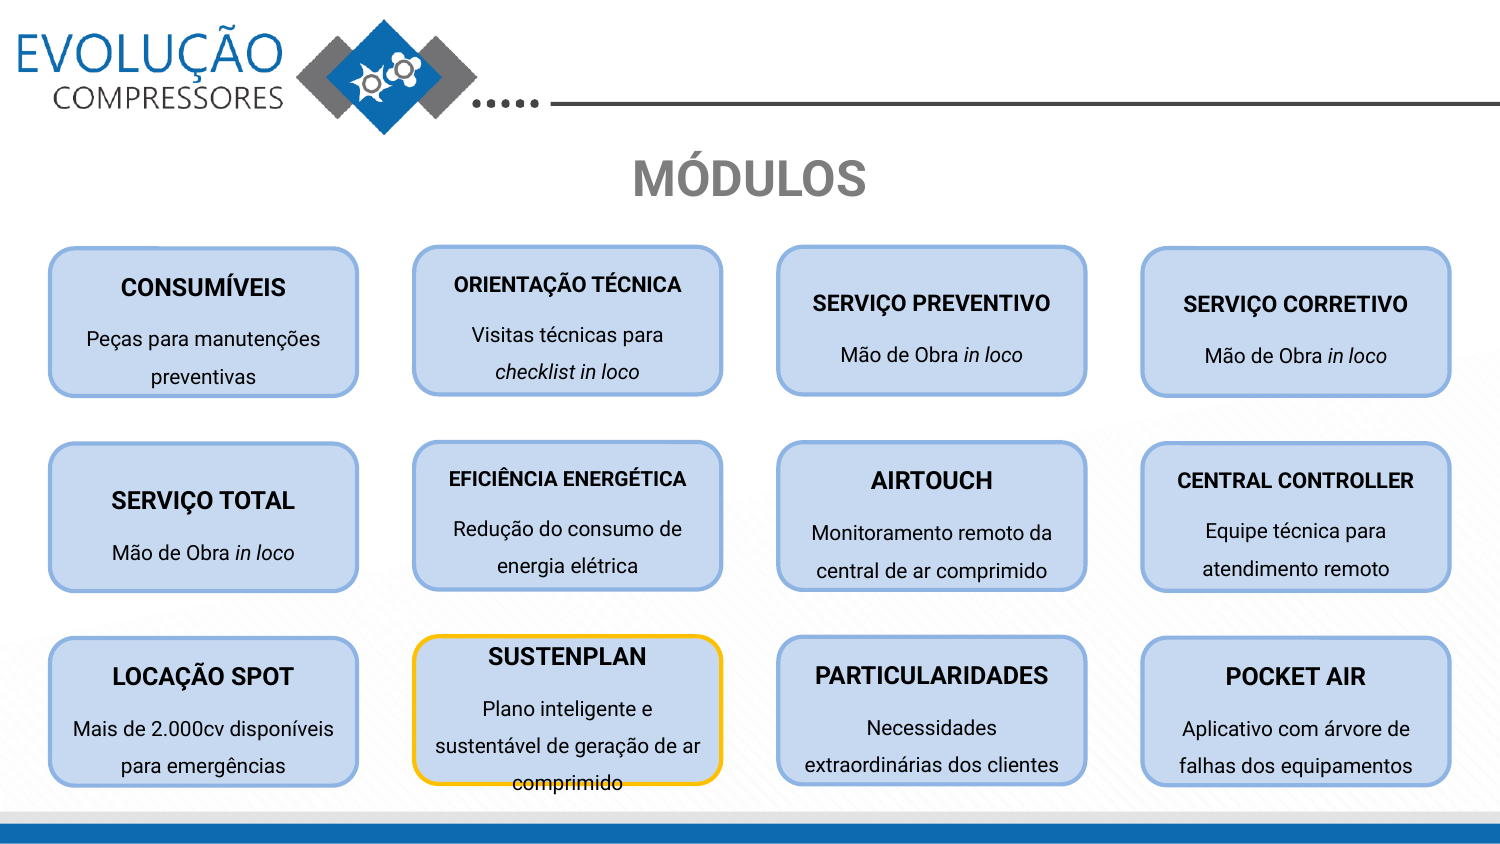

# MÓDULOS
ORIENTAÇÃO TÉCNICA
Visitas técnicas para checklist in loco
SERVIÇO PREVENTIVO
Mão de Obra in loco
SERVIÇO CORRETIVO
Mão de Obra in loco
CONSUMÍVEIS
Peças para manutenções preventivas
EFICIÊNCIA ENERGÉTICA
Redução do consumo de energia elétrica
AIRTOUCH
Monitoramento remoto da central de ar comprimido
CENTRAL CONTROLLER
Equipe técnica para atendimento remoto
SERVIÇO TOTAL
Mão de Obra in loco
SUSTENPLAN
Plano inteligente e sustentável de geração de ar comprimido
PARTICULARIDADES
Necessidades extraordinárias dos clientes
POCKET AIR
Aplicativo com árvore de falhas dos equipamentos
LOCAÇÃO SPOT
Mais de 2.000cv disponíveis para emergências